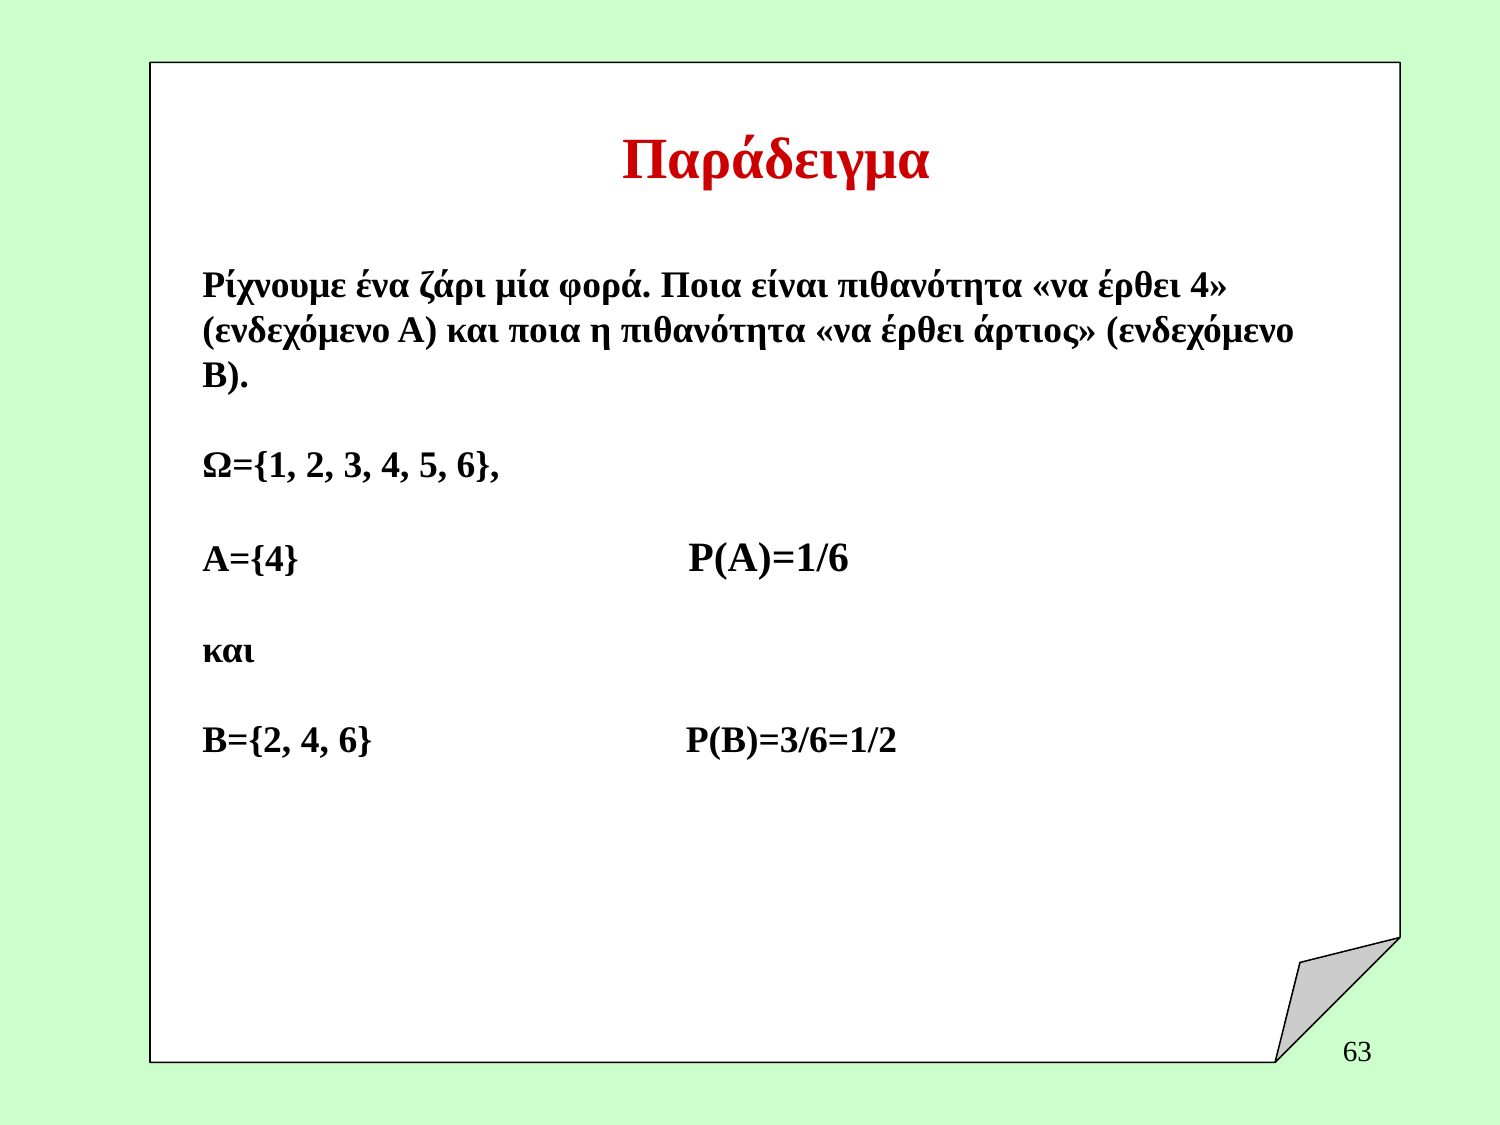

Παράδειγμα

Ρίχνουμε ένα ζάρι μία φορά. Ποια είναι πιθανότητα «να έρθει 4» (ενδεχόμενο Α) και ποια η πιθανότητα «να έρθει άρτιος» (ενδεχόμενο Β).

Ω={1, 2, 3, 4, 5, 6},

Α={4}                                         Ρ(Α)=1/6

και

Β={2, 4, 6}                                 Ρ(Β)=3/6=1/2

63